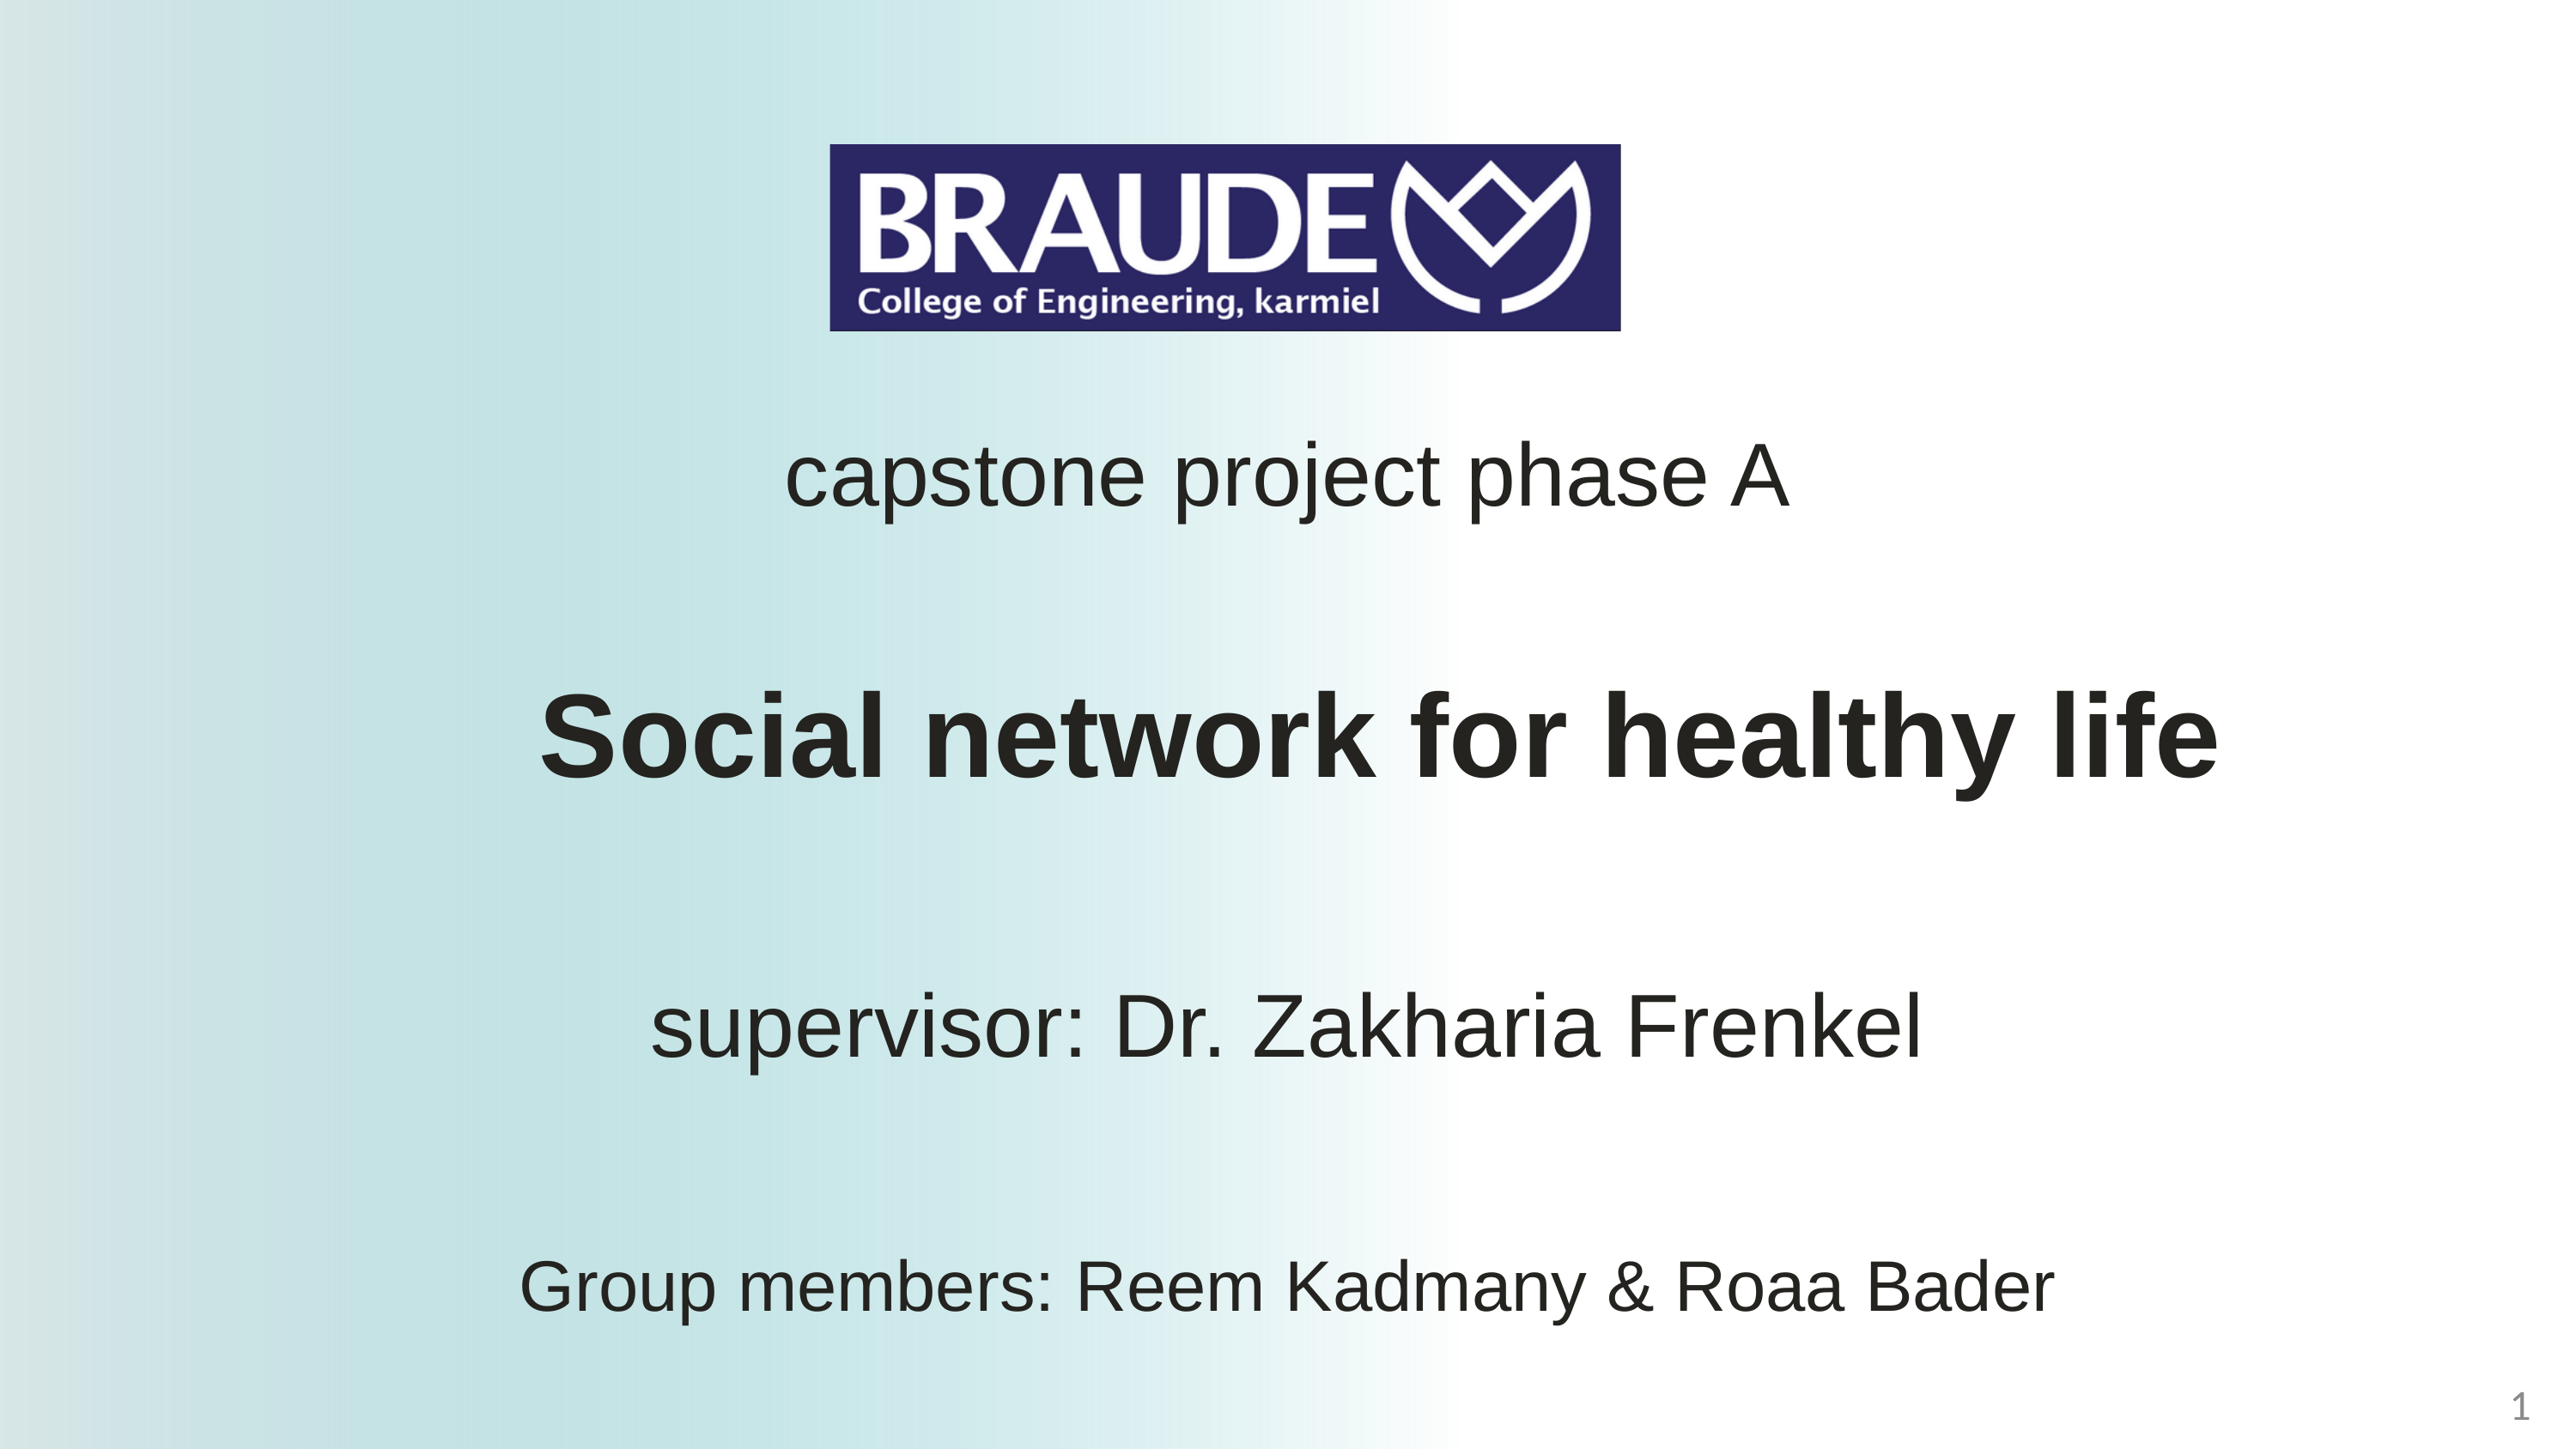

capstone project phase A

Social network for healthy life
supervisor: Dr. Zakharia Frenkel

Group members: Reem Kadmany & Roaa Bader

1